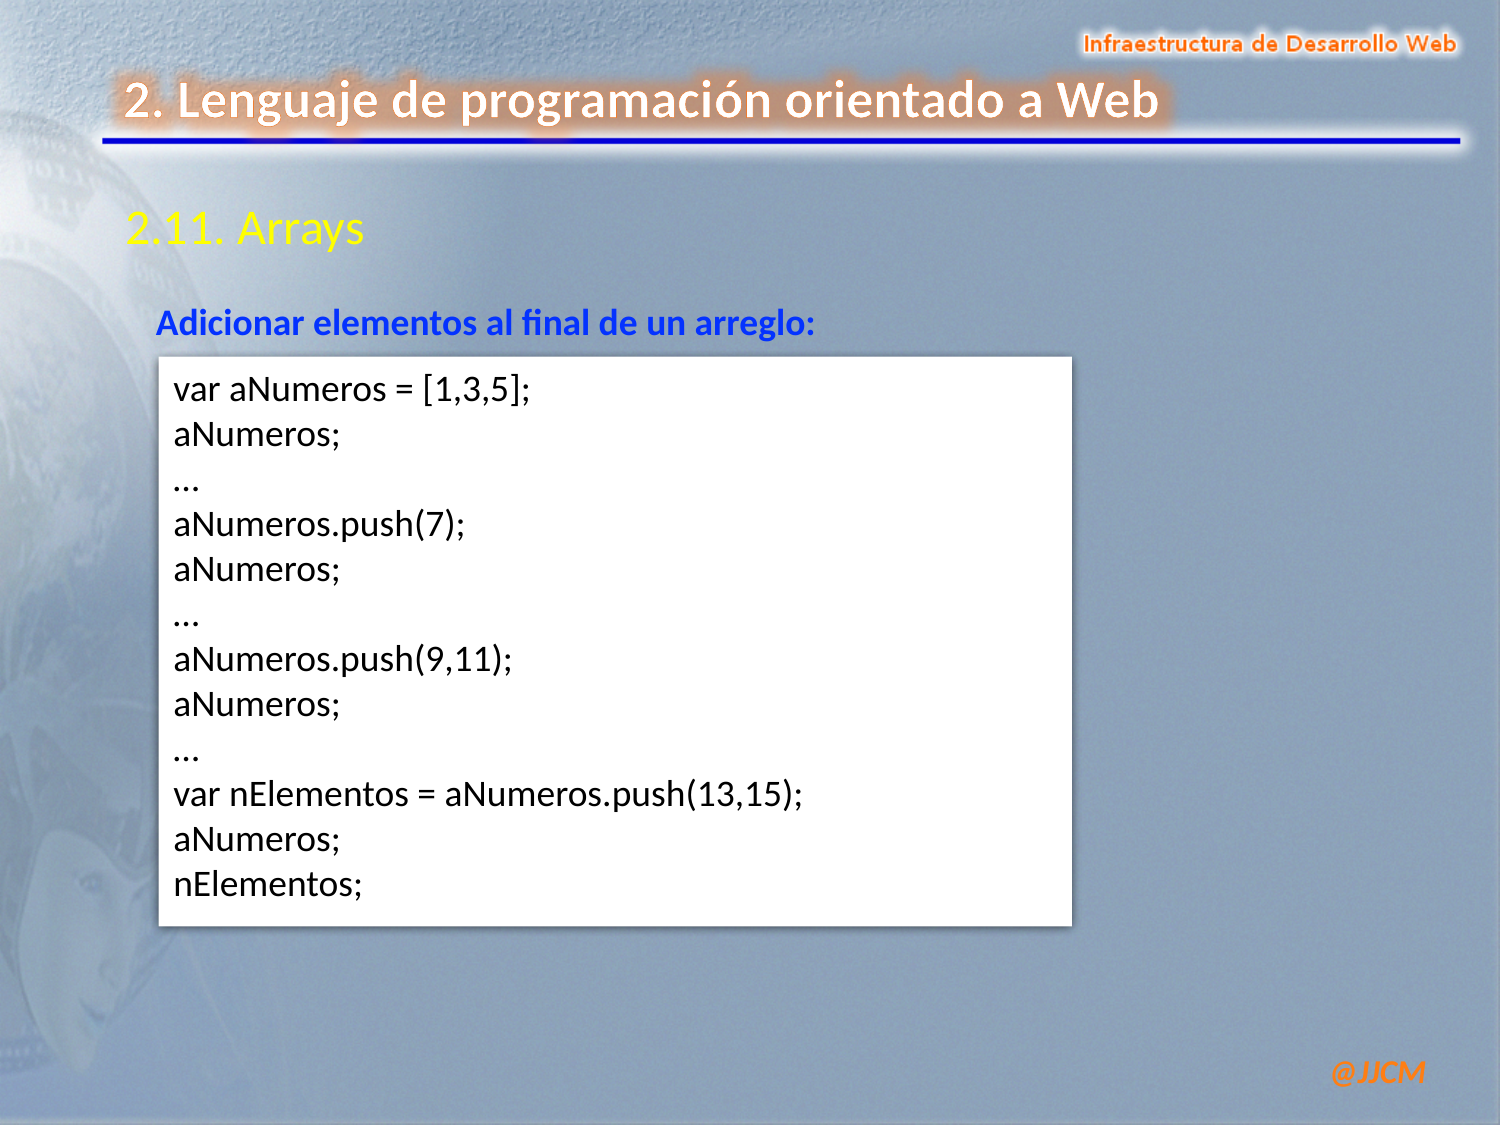

2.11. Arrays
Adicionar elementos al final de un arreglo:
var aNumeros = [1,3,5];
aNumeros;
…
aNumeros.push(7);
aNumeros;
…
aNumeros.push(9,11);
aNumeros;
…
var nElementos = aNumeros.push(13,15);
aNumeros;
nElementos;